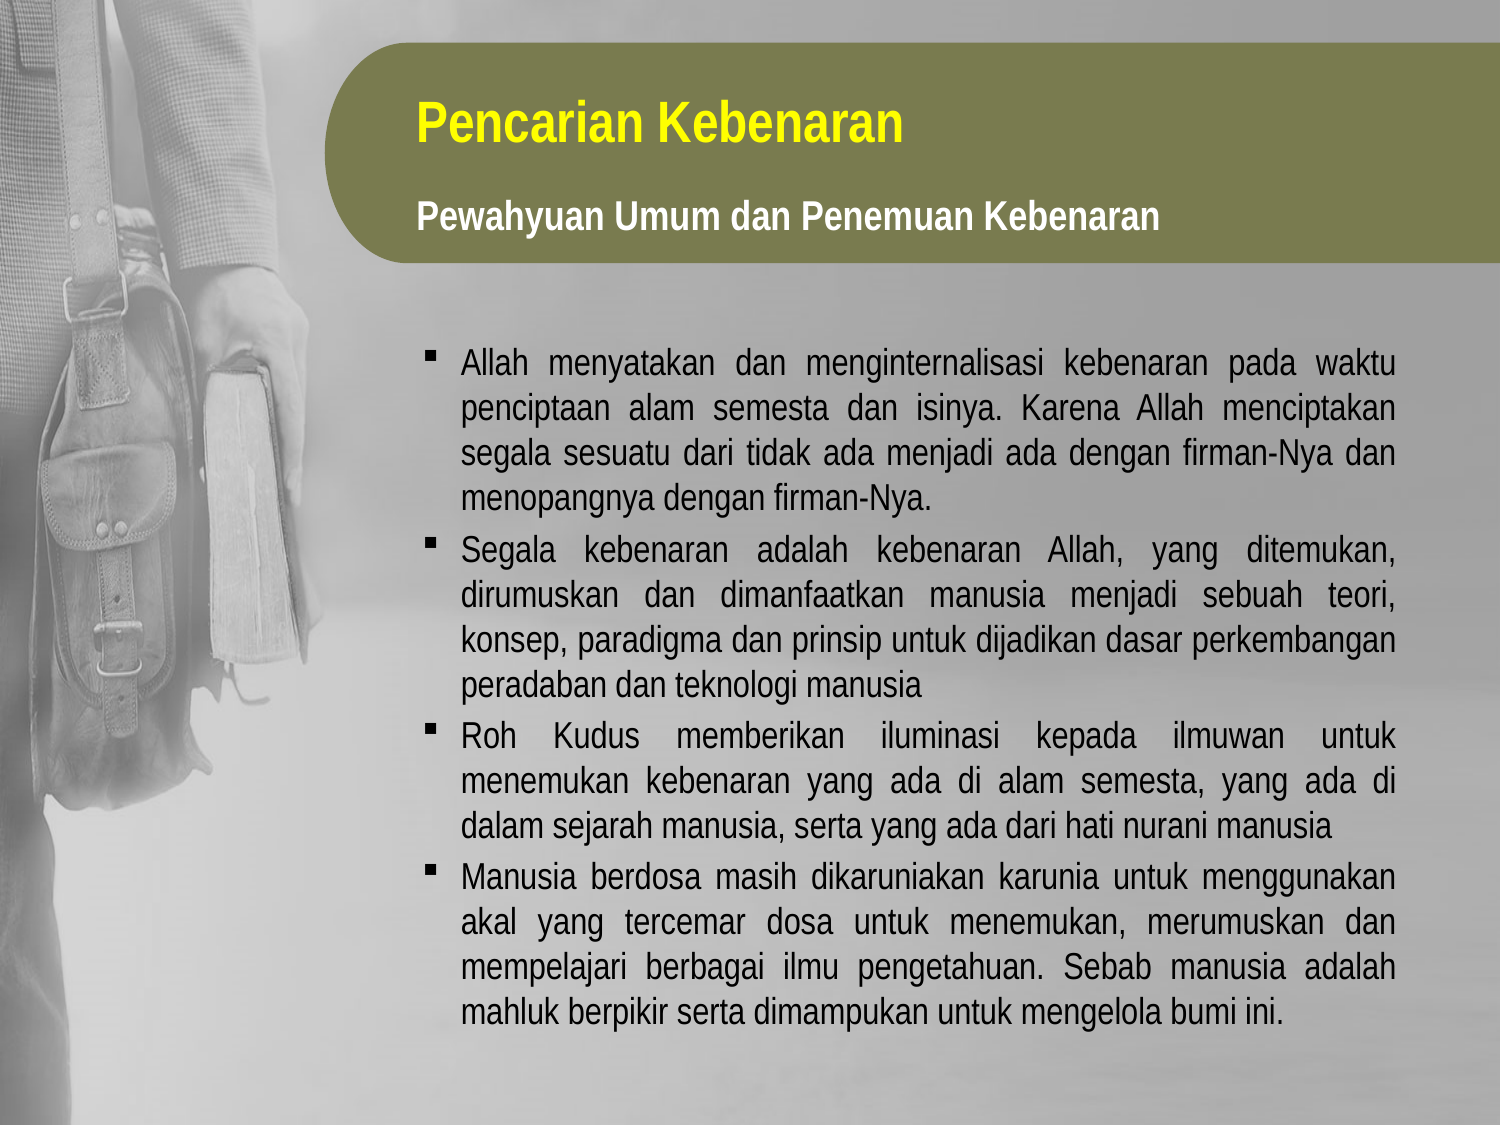

Pencarian Kebenaran
Pewahyuan Umum dan Penemuan Kebenaran
Allah menyatakan dan menginternalisasi kebenaran pada waktu penciptaan alam semesta dan isinya. Karena Allah menciptakan segala sesuatu dari tidak ada menjadi ada dengan firman-Nya dan menopangnya dengan firman-Nya.
Segala kebenaran adalah kebenaran Allah, yang ditemukan, dirumuskan dan dimanfaatkan manusia menjadi sebuah teori, konsep, paradigma dan prinsip untuk dijadikan dasar perkembangan peradaban dan teknologi manusia
Roh Kudus memberikan iluminasi kepada ilmuwan untuk menemukan kebenaran yang ada di alam semesta, yang ada di dalam sejarah manusia, serta yang ada dari hati nurani manusia
Manusia berdosa masih dikaruniakan karunia untuk menggunakan akal yang tercemar dosa untuk menemukan, merumuskan dan mempelajari berbagai ilmu pengetahuan. Sebab manusia adalah mahluk berpikir serta dimampukan untuk mengelola bumi ini.